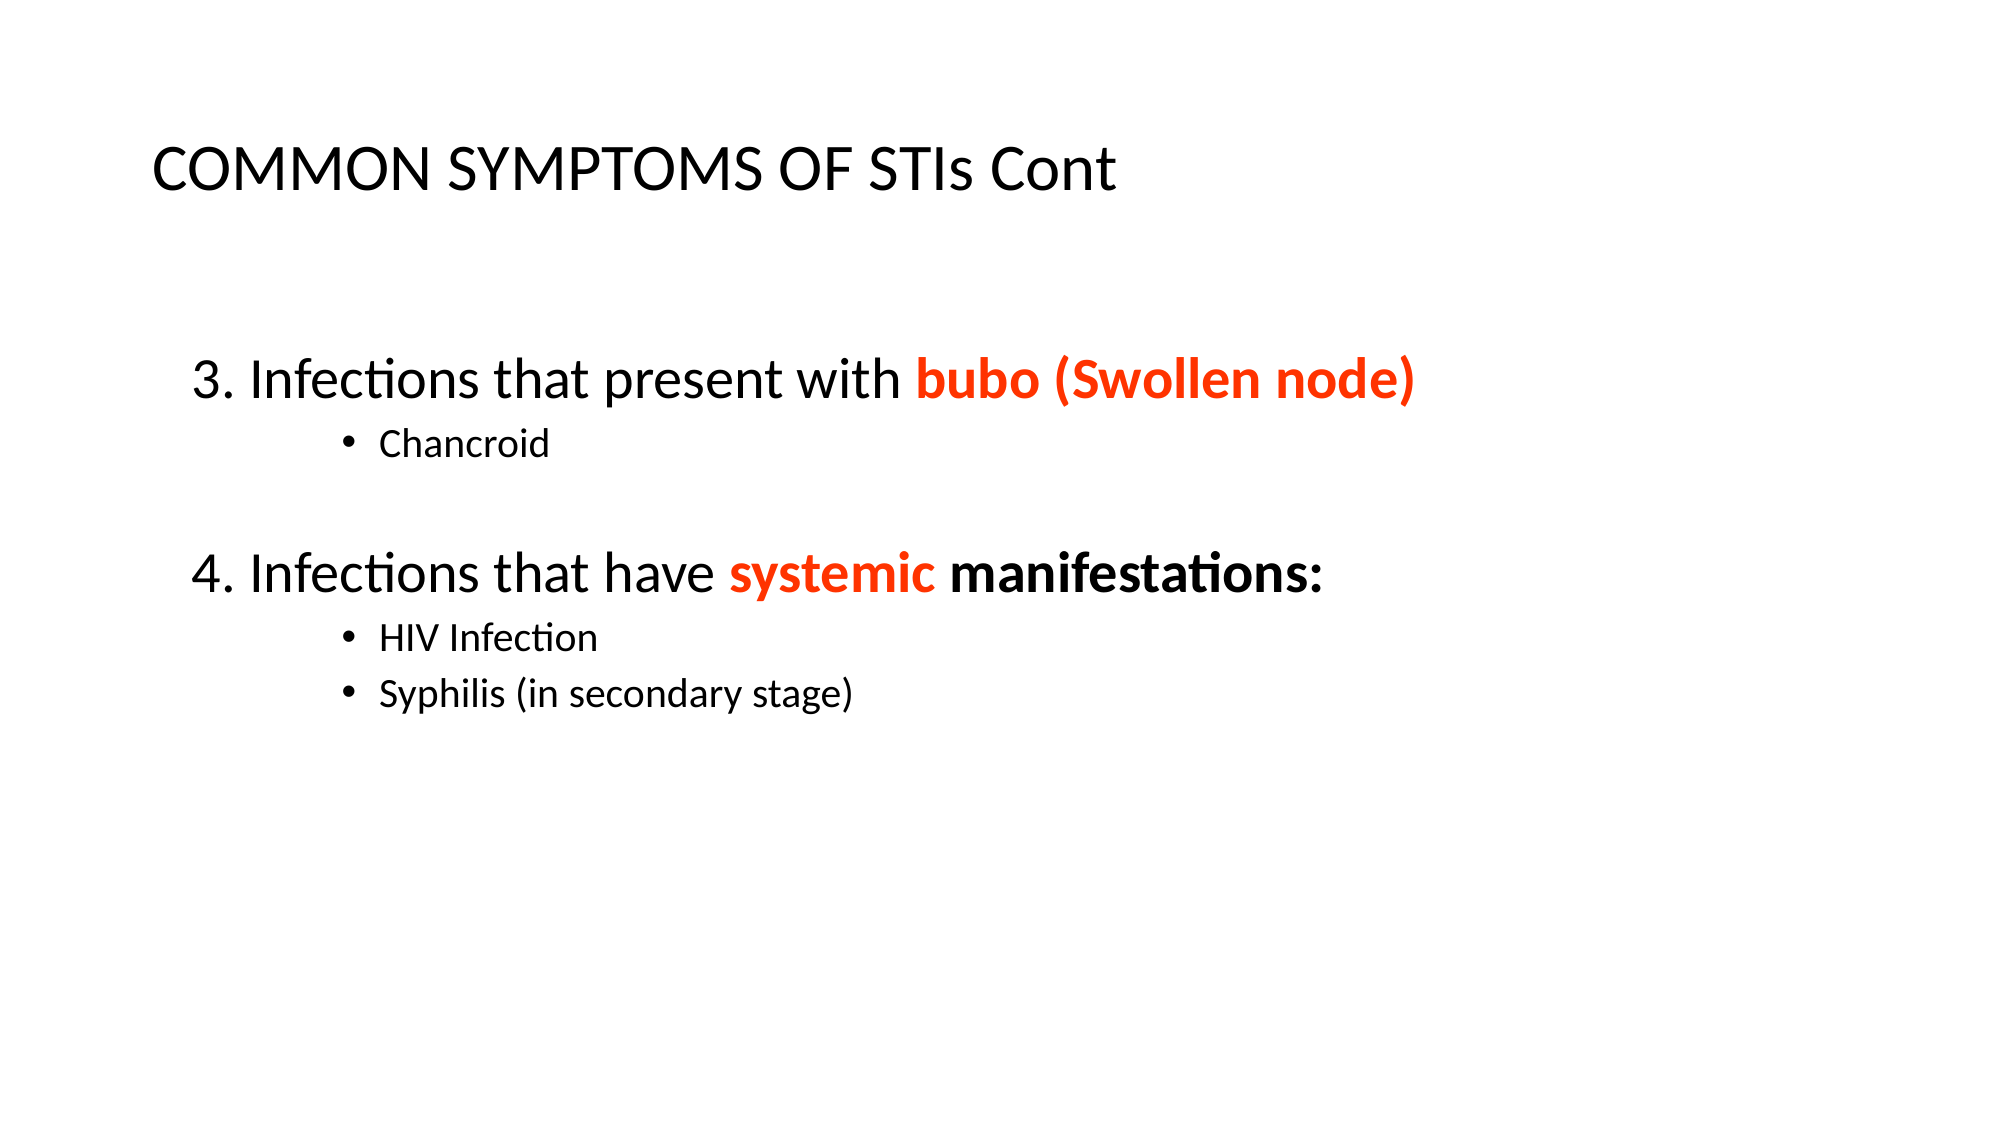

COMMON SYMPTOMS OF STIs Cont

3. Infections that present with bubo (Swollen node)
Chancroid

4. Infections that have systemic manifestations:
HIV Infection
Syphilis (in secondary stage)